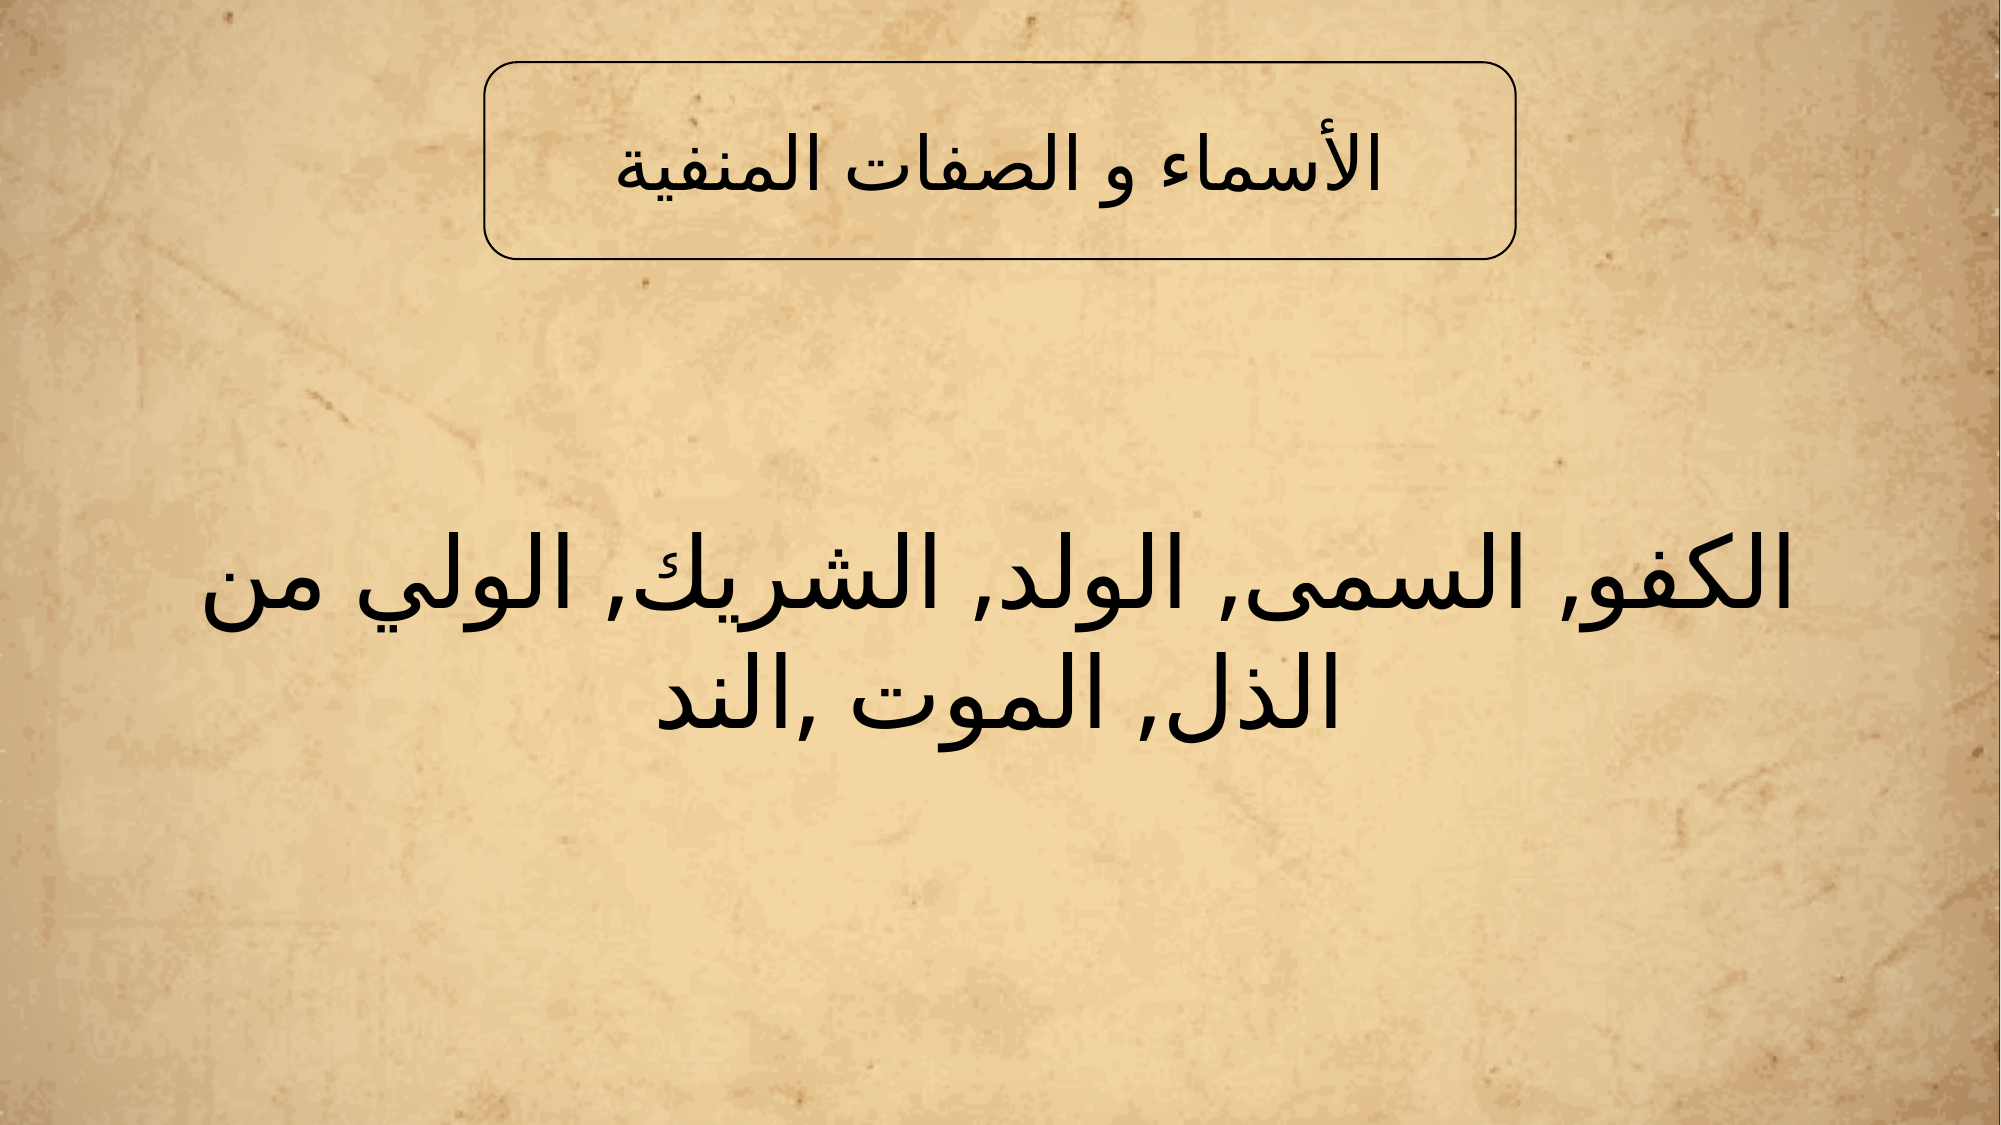

إثبات الأسماء و الصفات باعتبار ثبوتها
الأسماء و الصفات المنفية
الآيات
الأسماء و الصفات المثبة
الكفو, السمى, الولد, الشريك, الولي من الذل, الموت ,الند